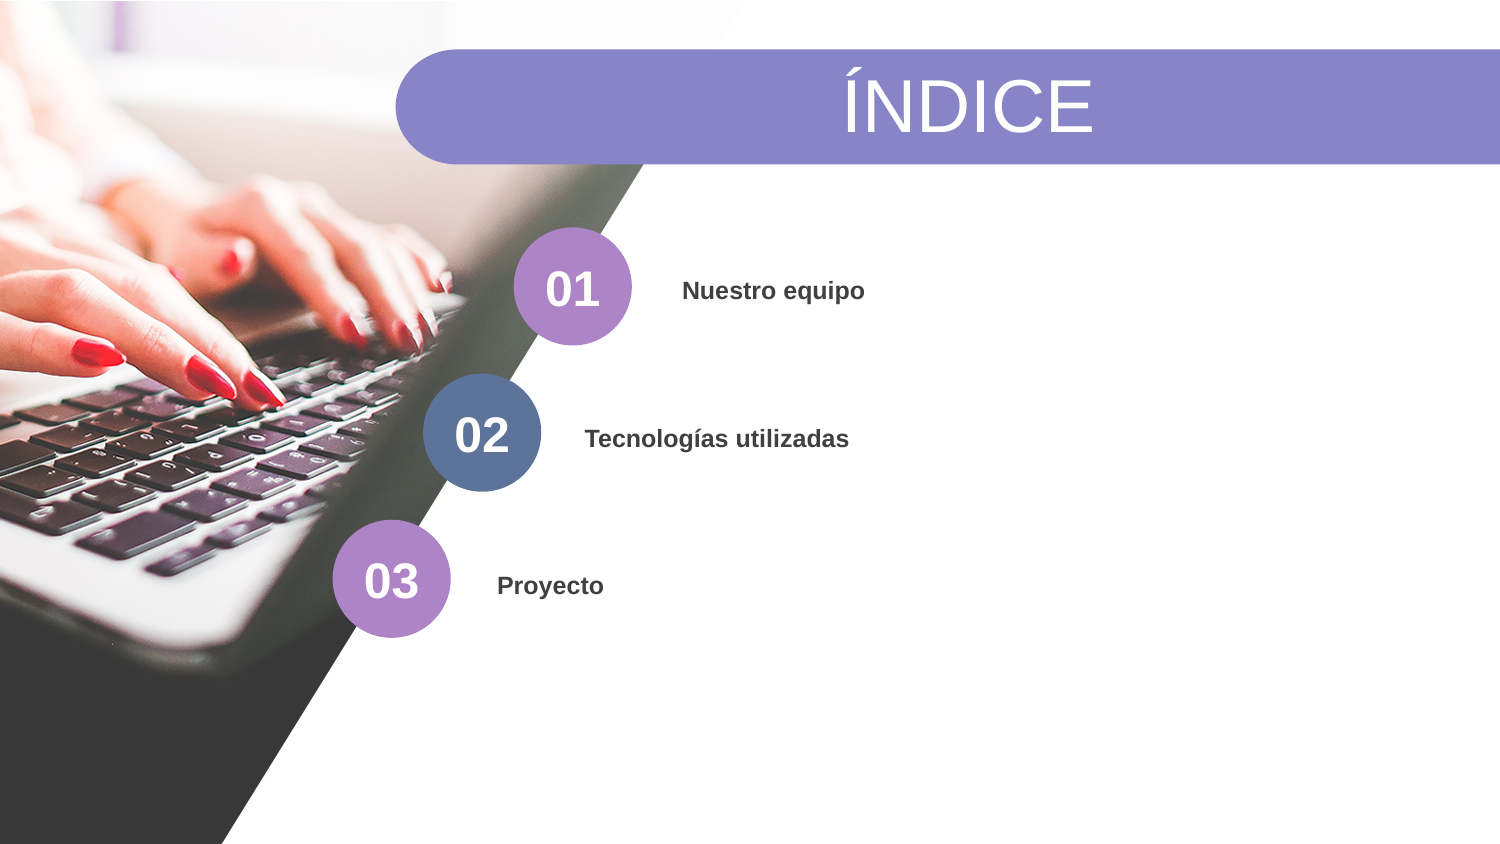

ÍNDICE

01
Nuestro equipo

02
Tecnologías utilizadas

03
Proyecto